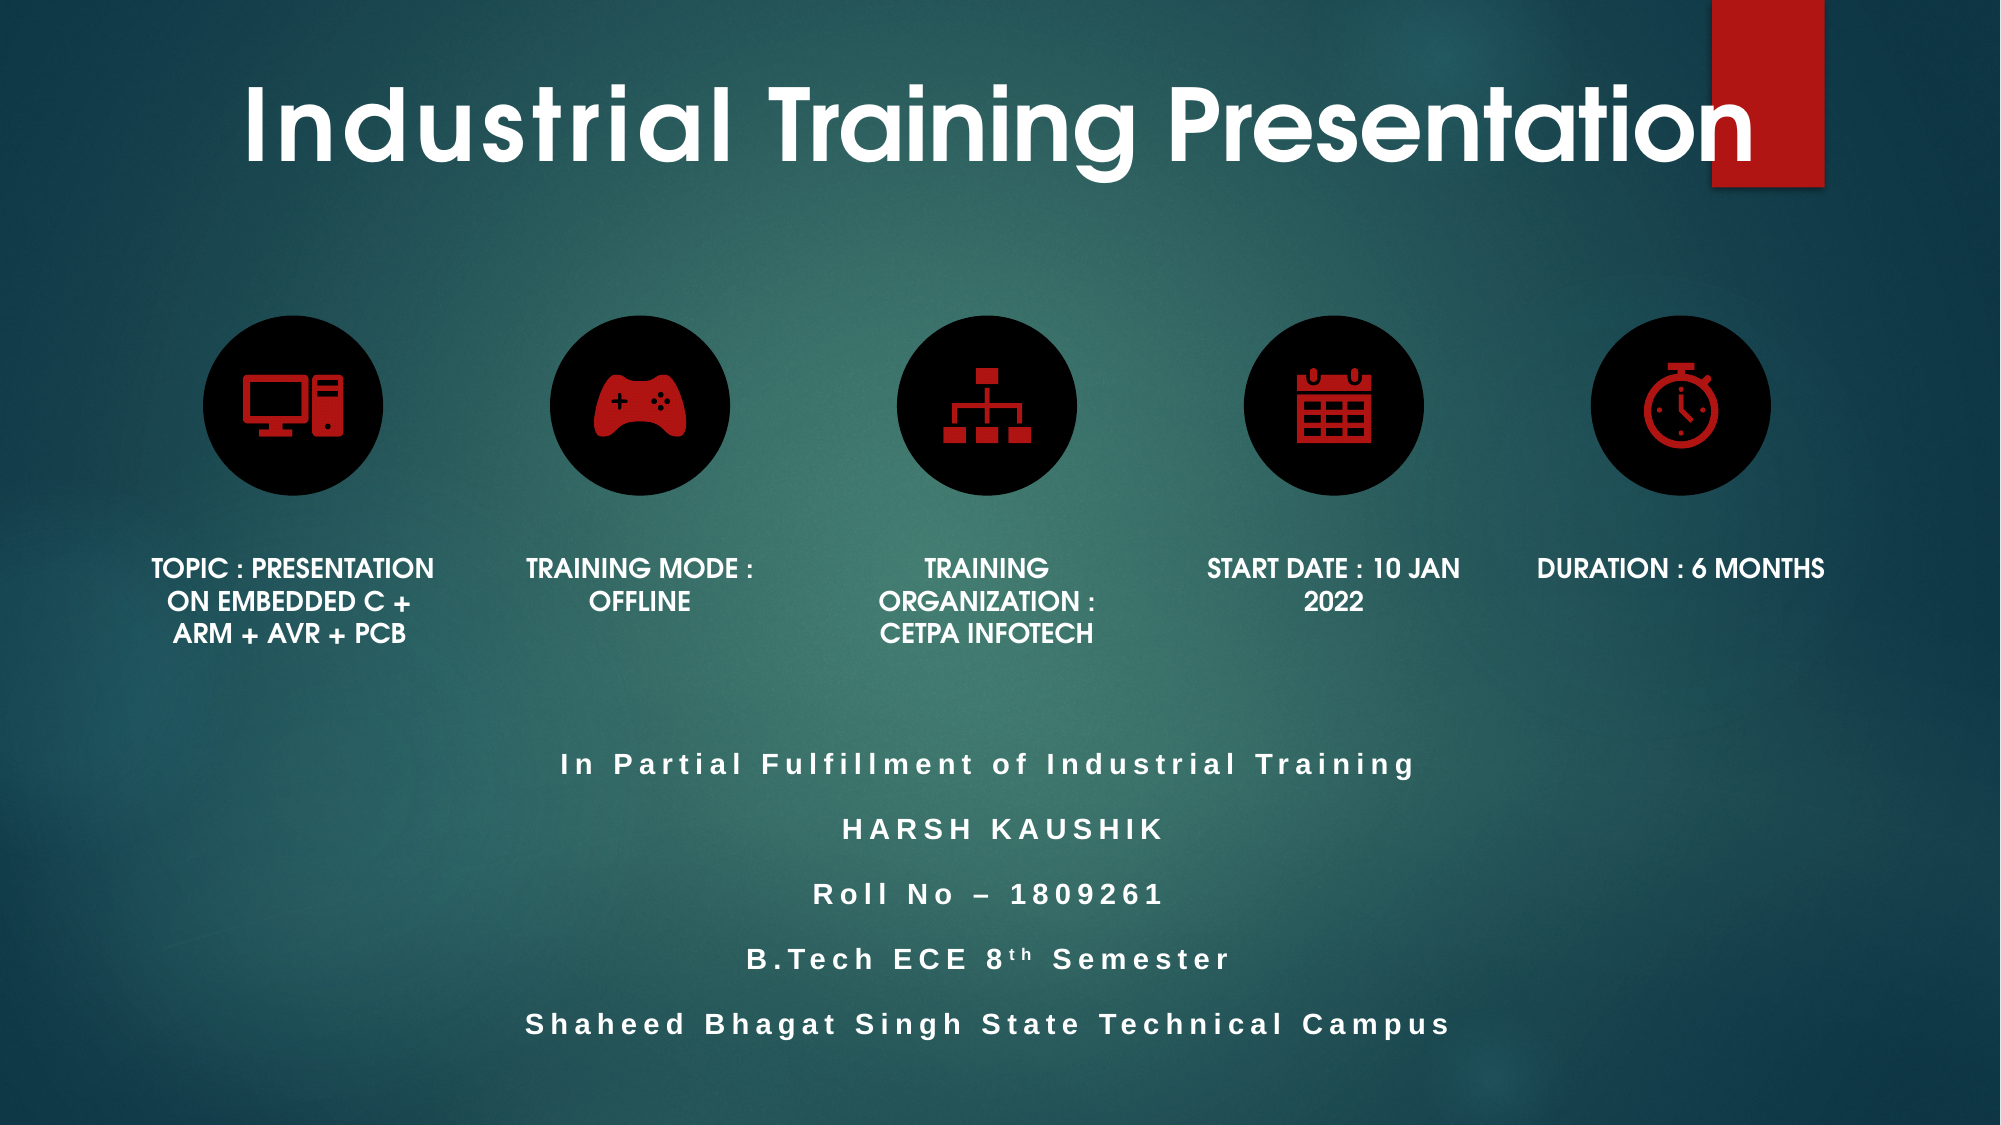

Industrial Training Presentation
Topic : Presentation on Embedded C +  ARM + AVR + PCB
Training Mode : Offline
Training Organization : Cetpa Infotech
Start date : 10 JAN 2022
Duration : 6 Months
In Partial Fulfillment of Industrial Training
  HARSH KAUSHIK
Roll No – 1809261
B.Tech ECE 8th Semester
Shaheed Bhagat Singh State Technical Campus